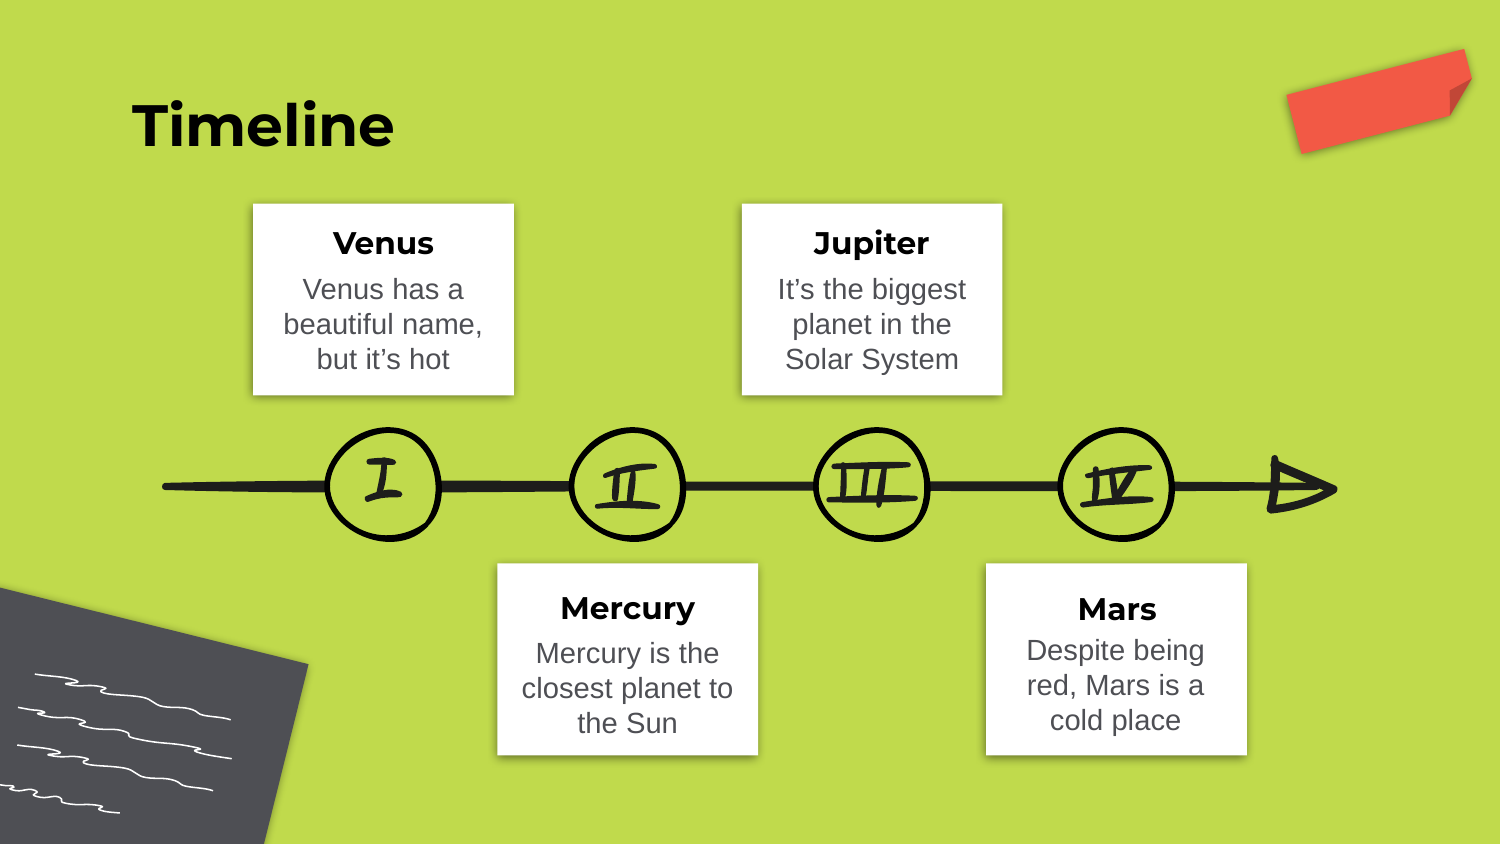

# Timeline

Venus
Jupiter
Venus has a
beautiful name,
but it’s hot
It’s the biggest planet in the Solar System

Mercury
Mars

Despite being red, Mars is a cold place
Mercury is the
closest planet to
the Sun